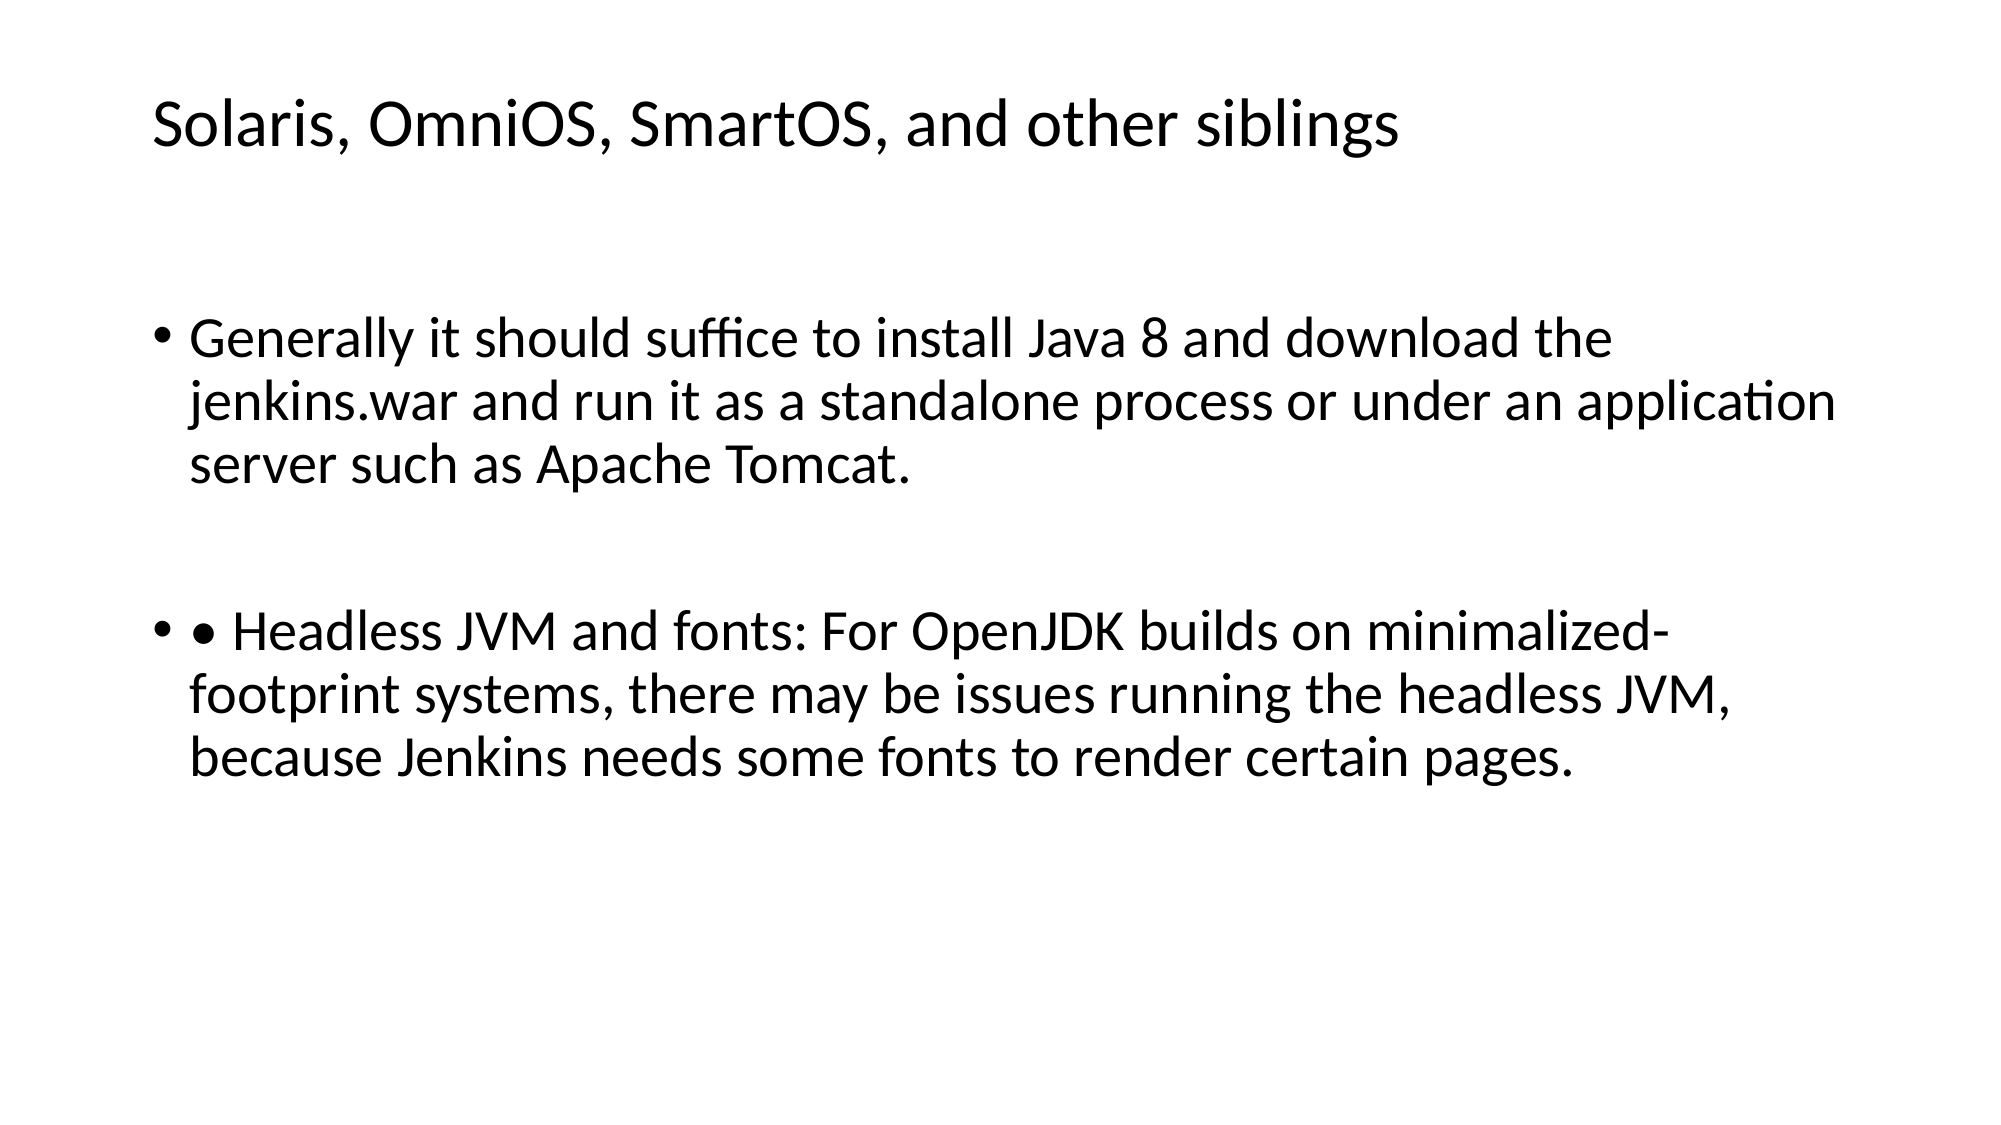

# Solaris, OmniOS, SmartOS, and other siblings
Generally it should suffice to install Java 8 and download the jenkins.war and run it as a standalone process or under an application server such as Apache Tomcat.

• Headless JVM and fonts: For OpenJDK builds on minimalized-footprint systems, there may be issues running the headless JVM, because Jenkins needs some fonts to render certain pages.